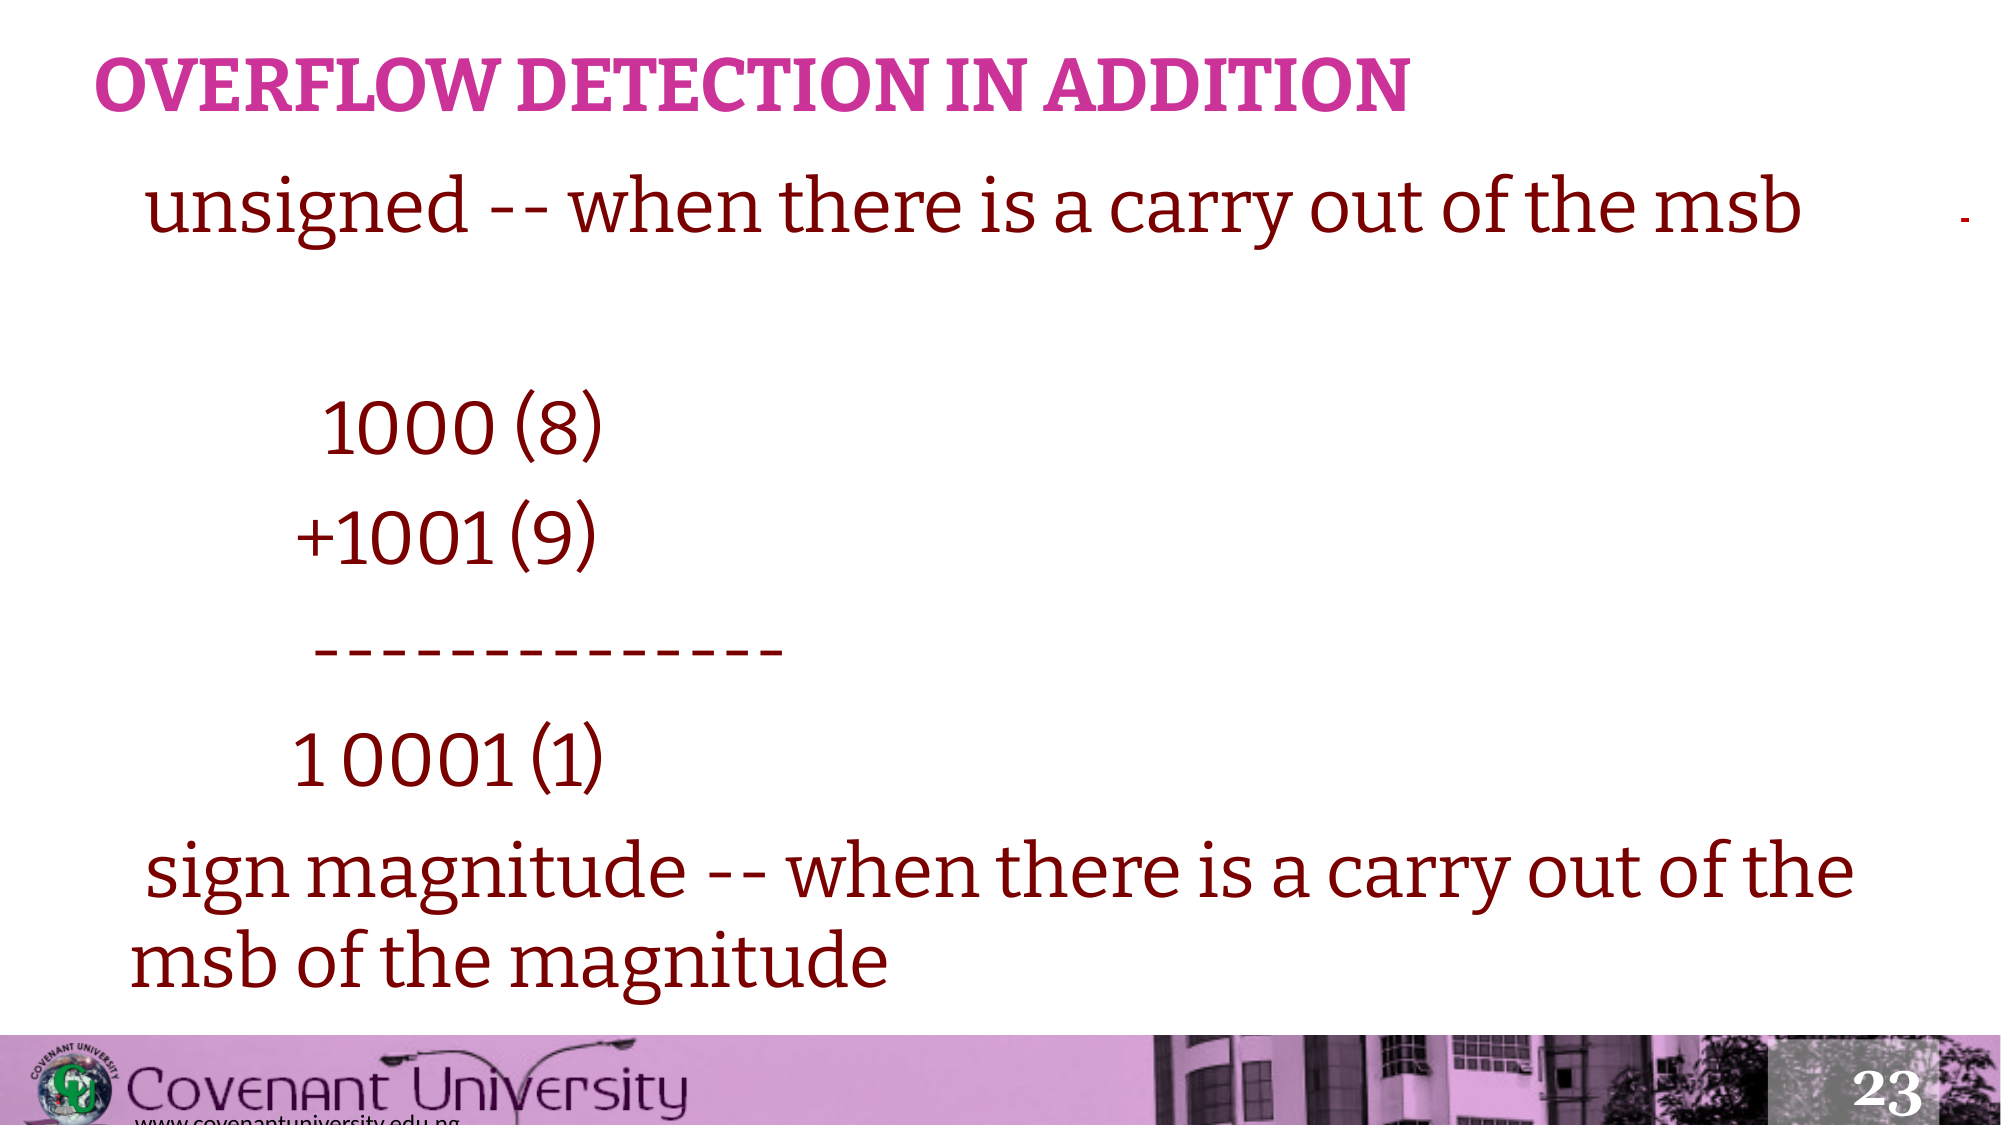

# OVERFLOW DETECTION IN ADDITION
 unsigned -- when there is a carry out of the msb

	   1000 (8)
	 +1001 (9)
	  --------------
	 1 0001 (1)
 sign magnitude -- when there is a carry out of the msb of the magnitude